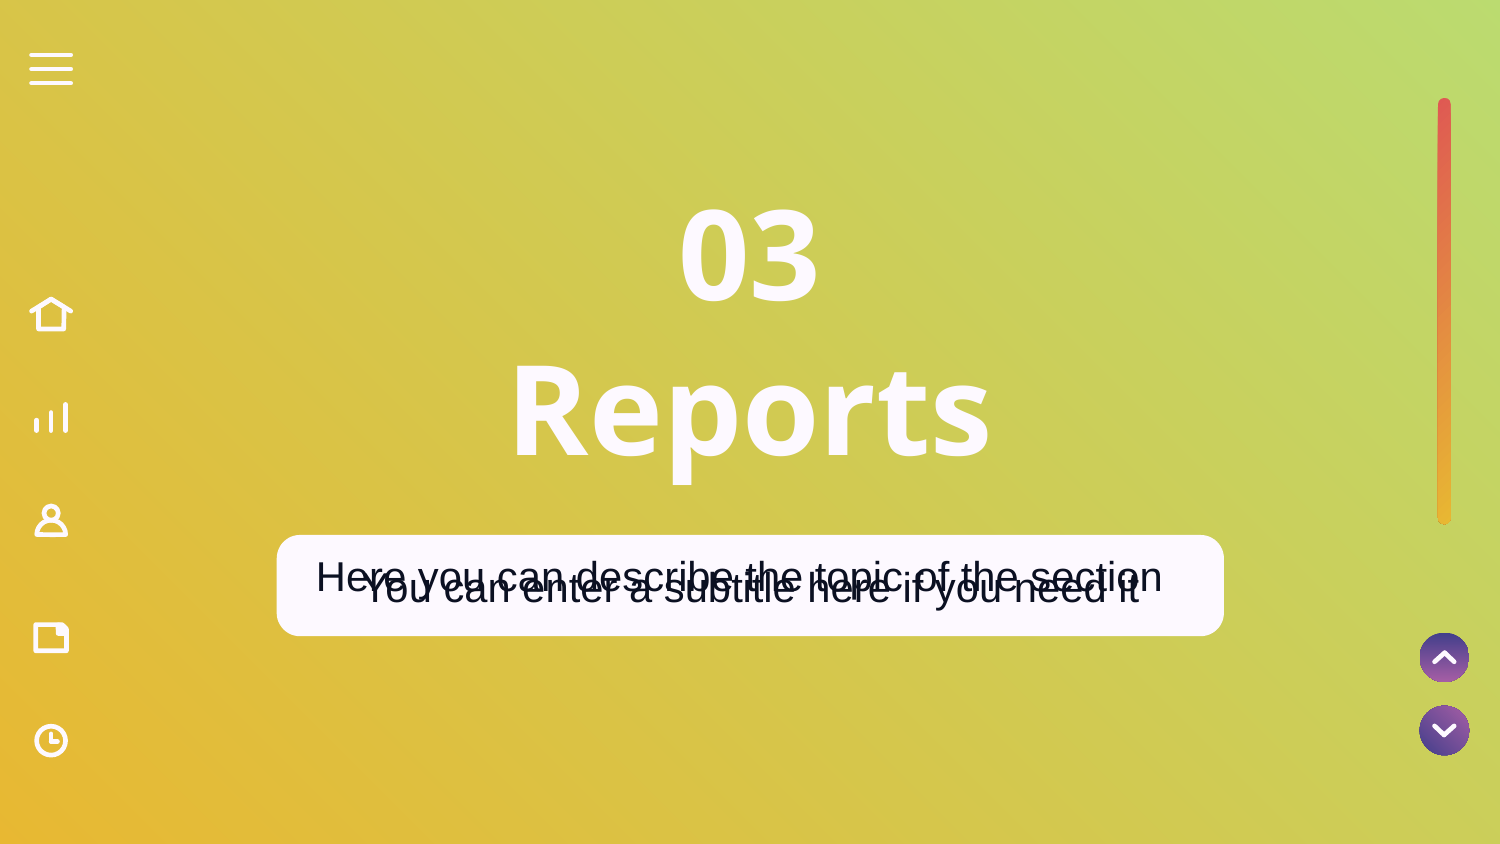

03

# Reports

Here you can describe the topic of the section
You can enter a subtitle here if you need it